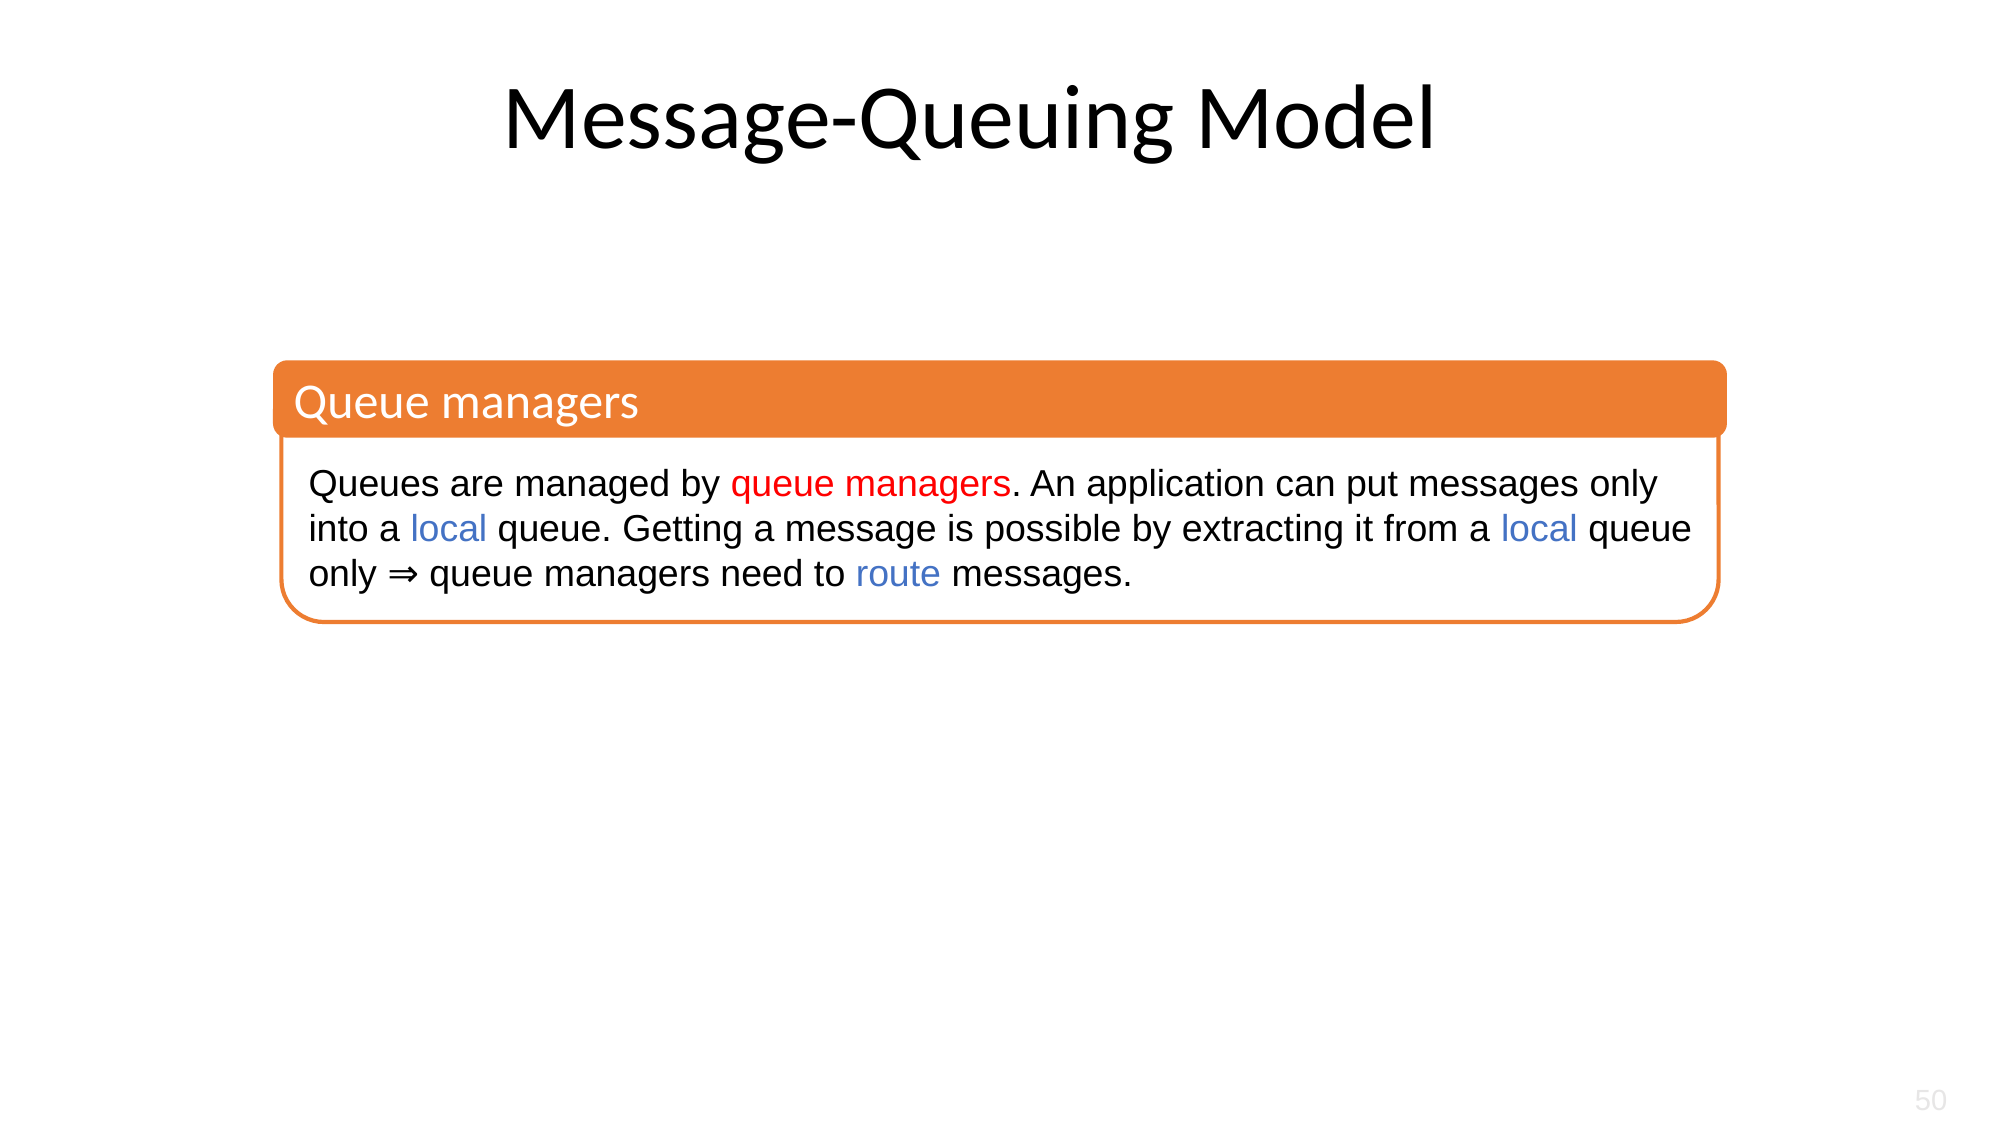

# Message-Queuing Model
Queue managers

Queues are managed by queue managers. An application can put messages only into a local queue. Getting a message is possible by extracting it from a local queue only ⇒ queue managers need to route messages.
50